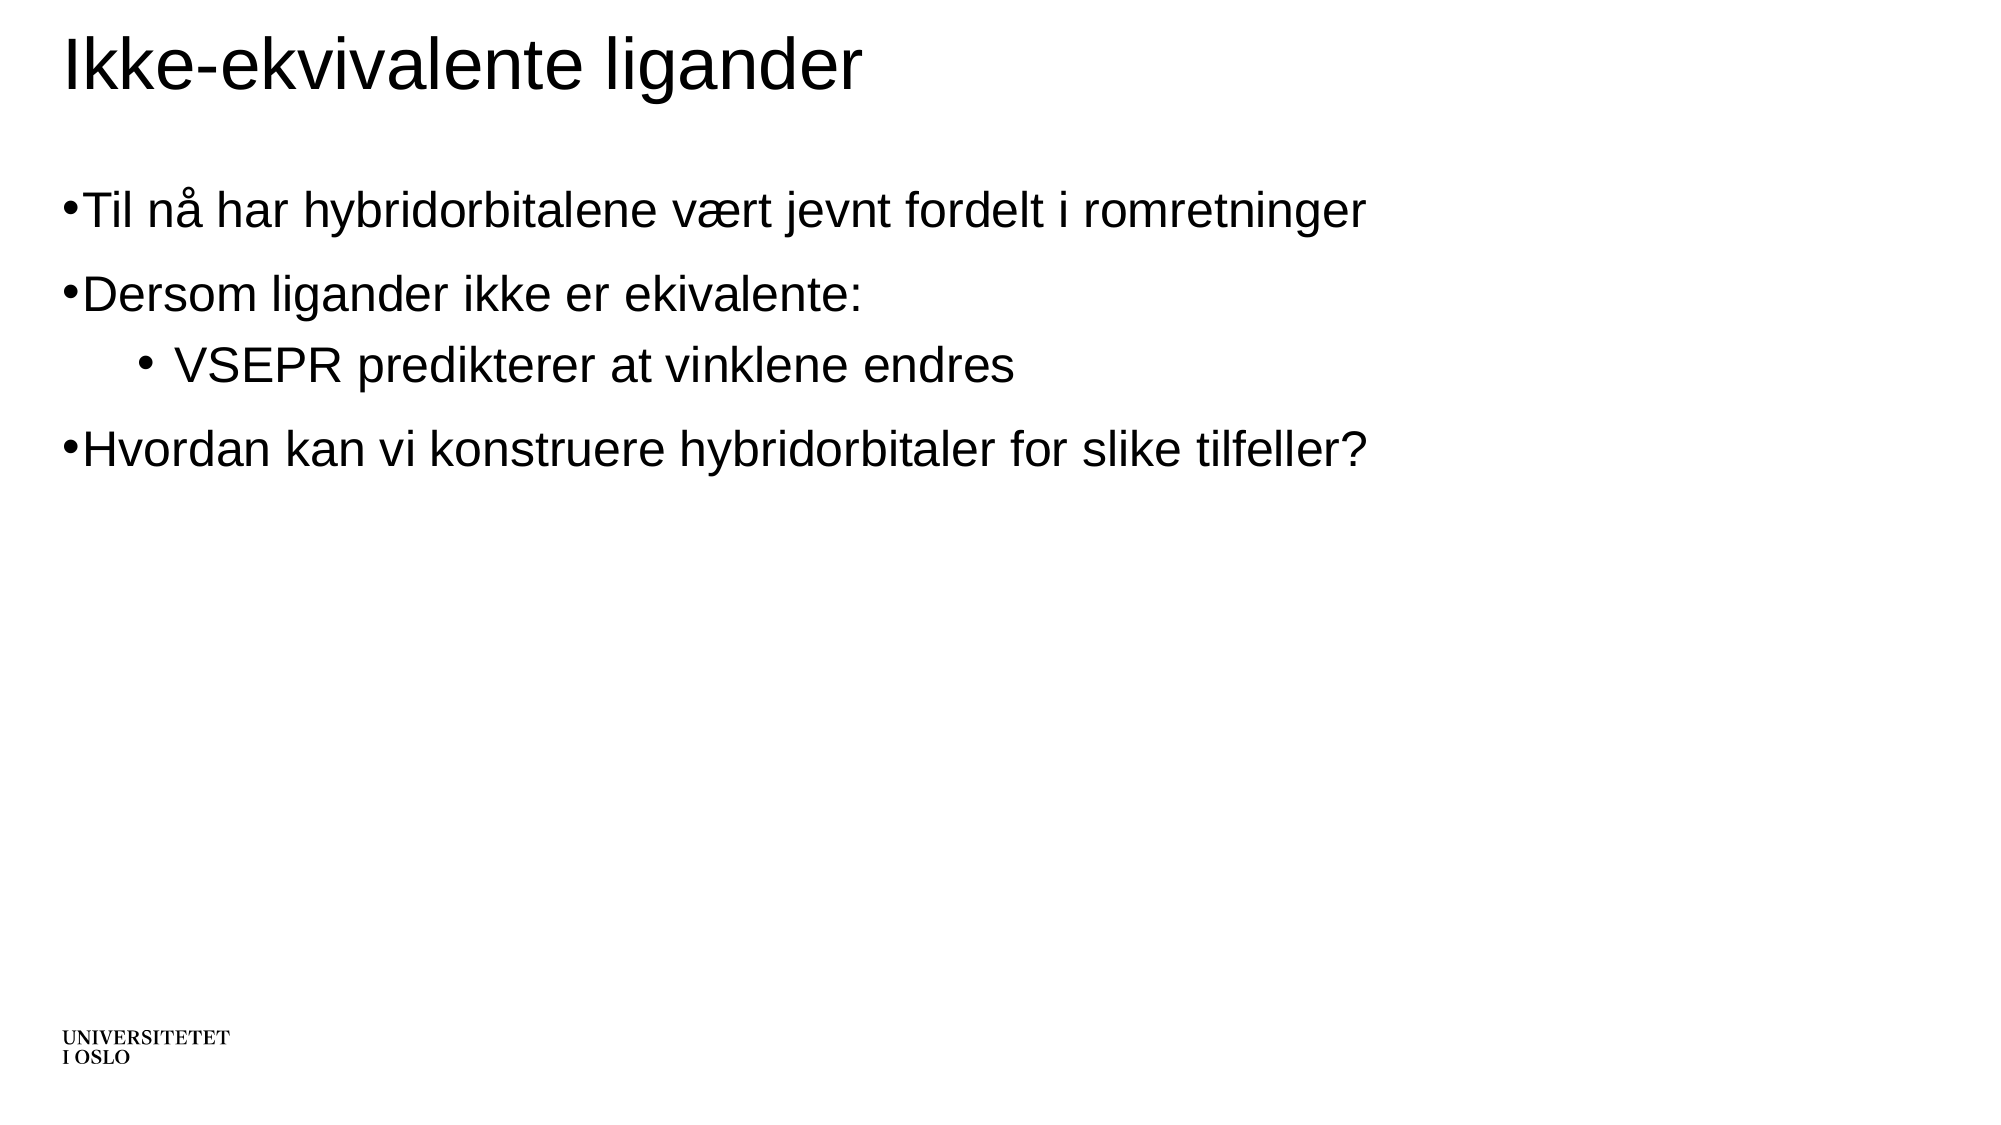

# Ikke-ekvivalente ligander
Til nå har hybridorbitalene vært jevnt fordelt i romretninger
Dersom ligander ikke er ekivalente:
VSEPR predikterer at vinklene endres
Hvordan kan vi konstruere hybridorbitaler for slike tilfeller?